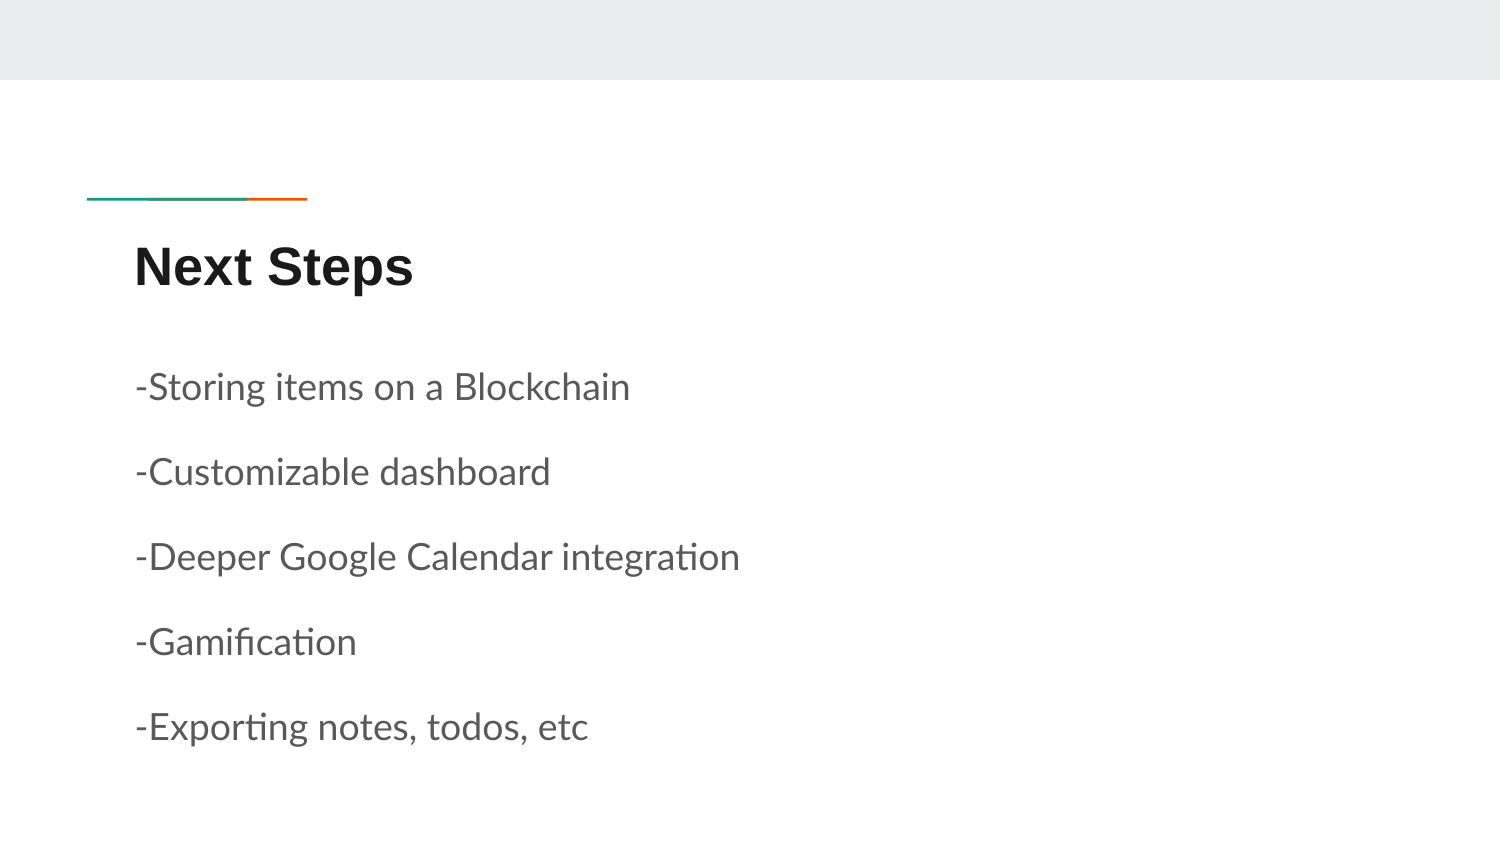

# Next Steps
-Storing items on a Blockchain
-Customizable dashboard
-Deeper Google Calendar integration
-Gamification
-Exporting notes, todos, etc